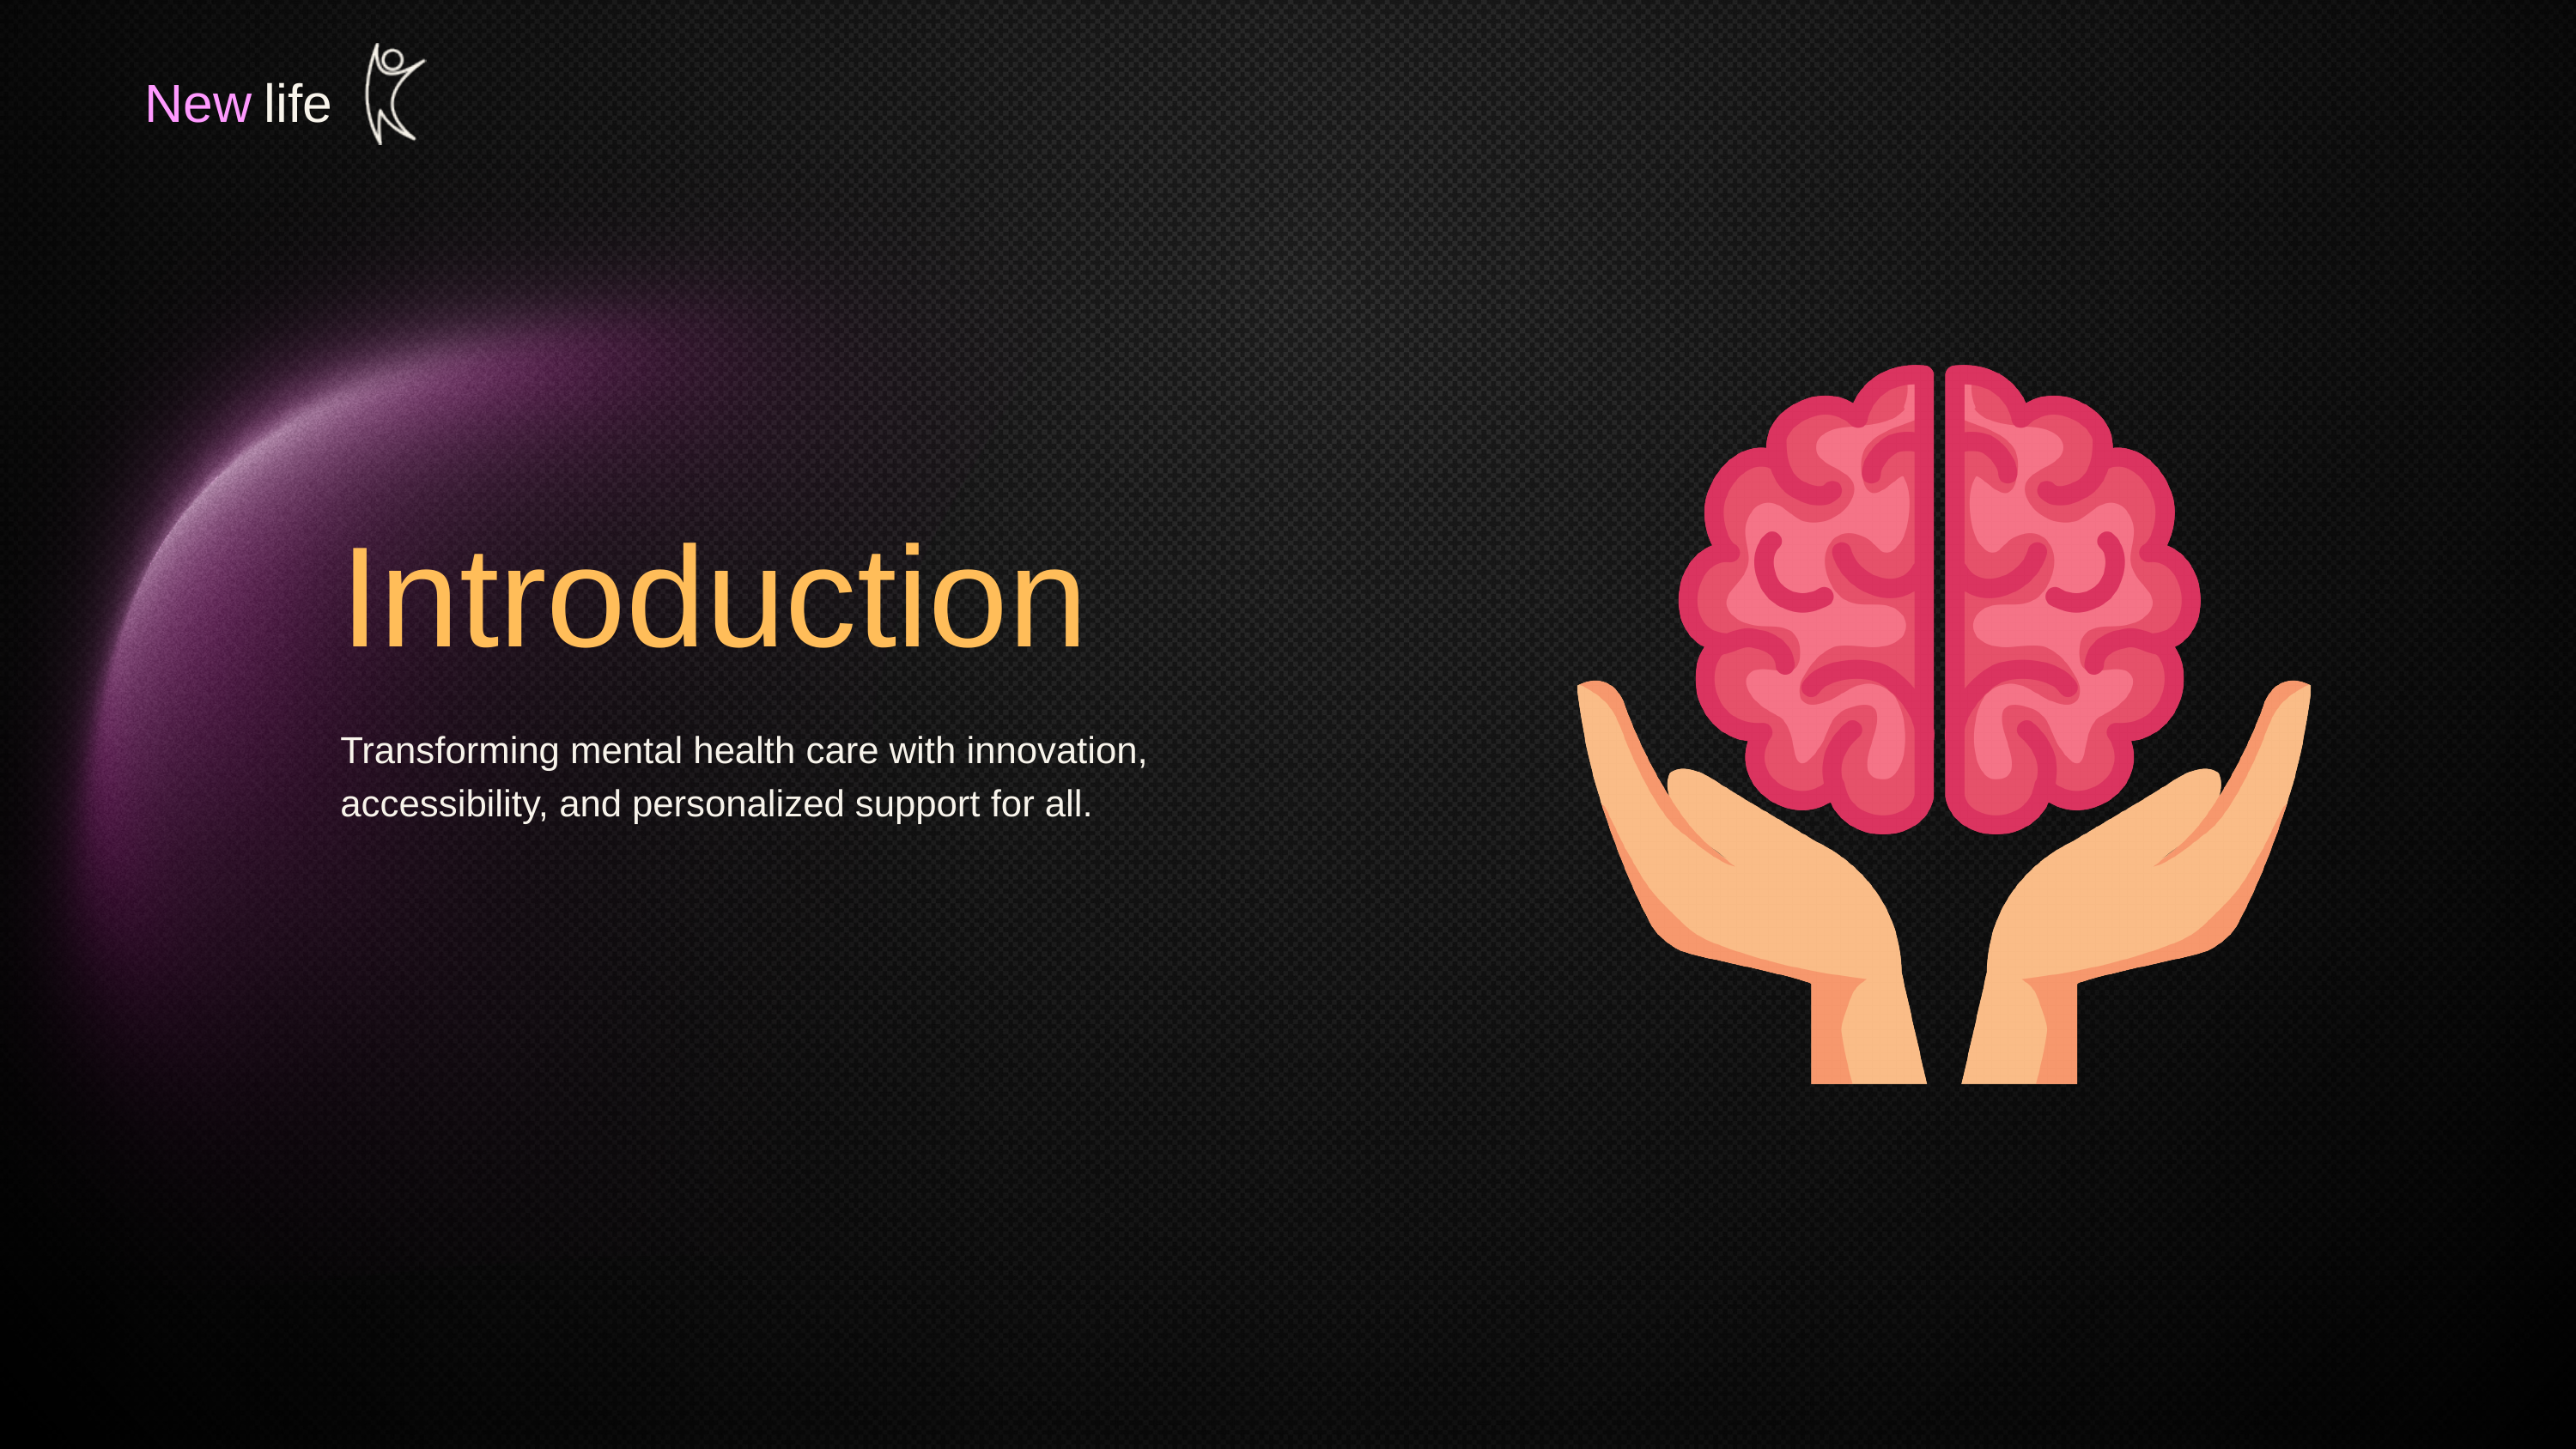

New
life

Introduction
Transforming mental health care with innovation, accessibility, and personalized support for all.